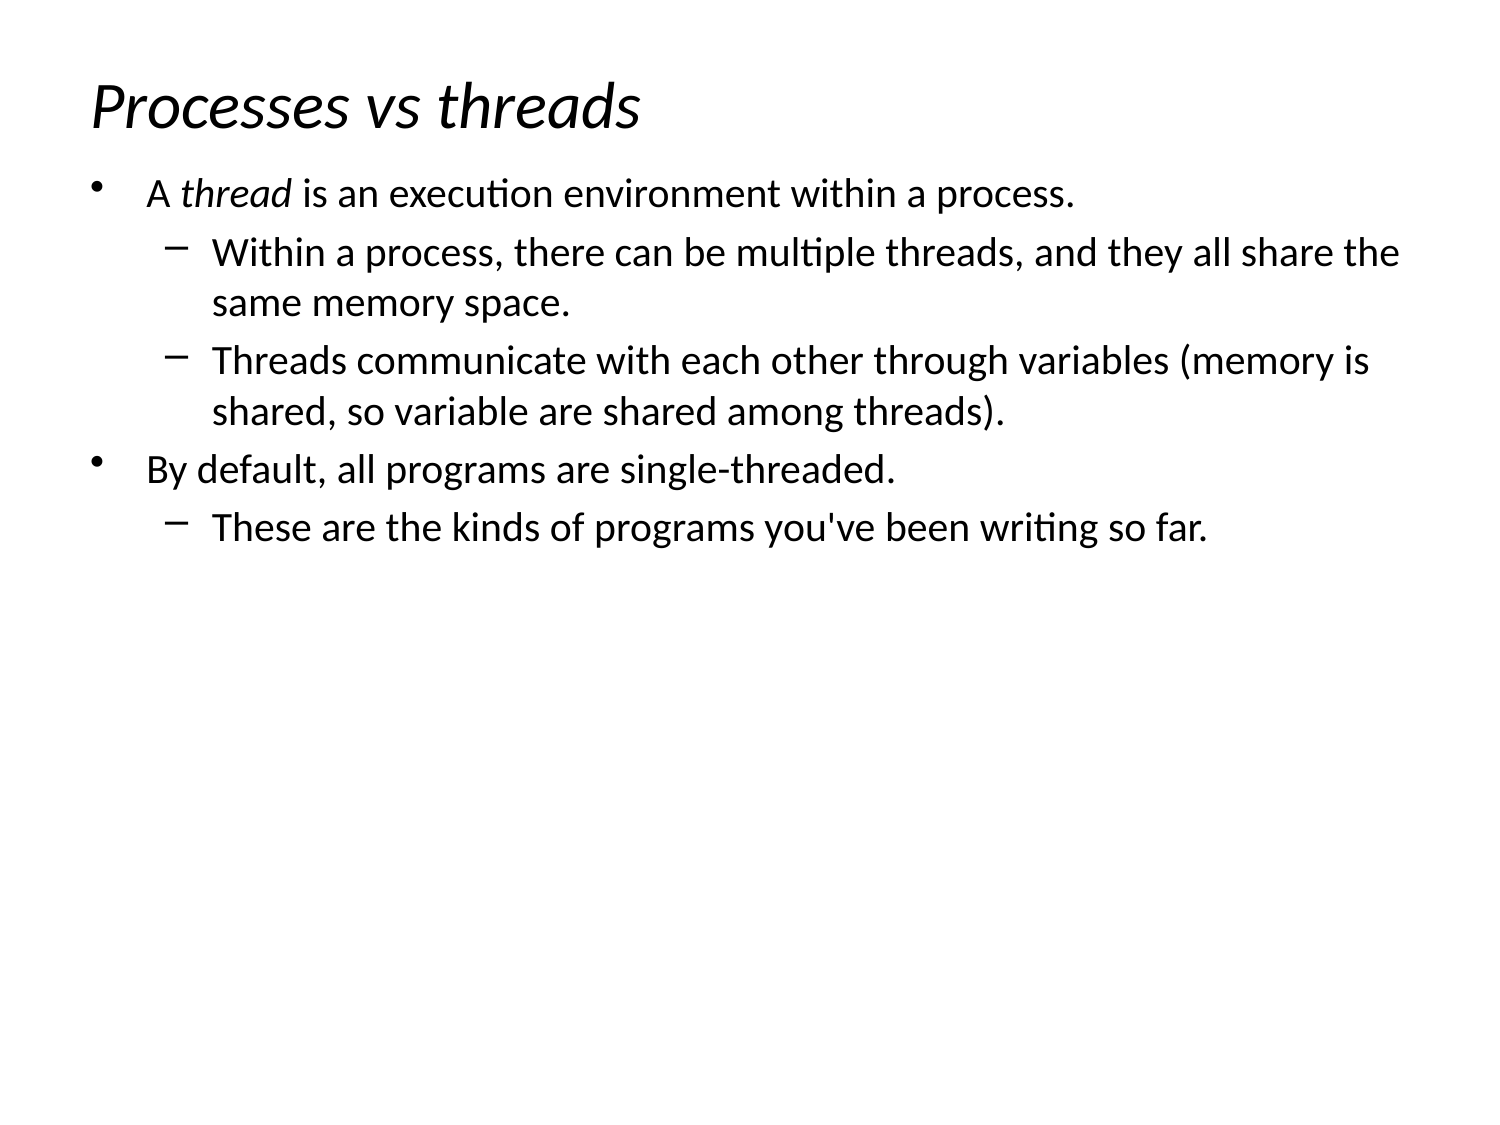

# Processes vs threads
A thread is an execution environment within a process.
Within a process, there can be multiple threads, and they all share the same memory space.
Threads communicate with each other through variables (memory is shared, so variable are shared among threads).
By default, all programs are single-threaded.
These are the kinds of programs you've been writing so far.